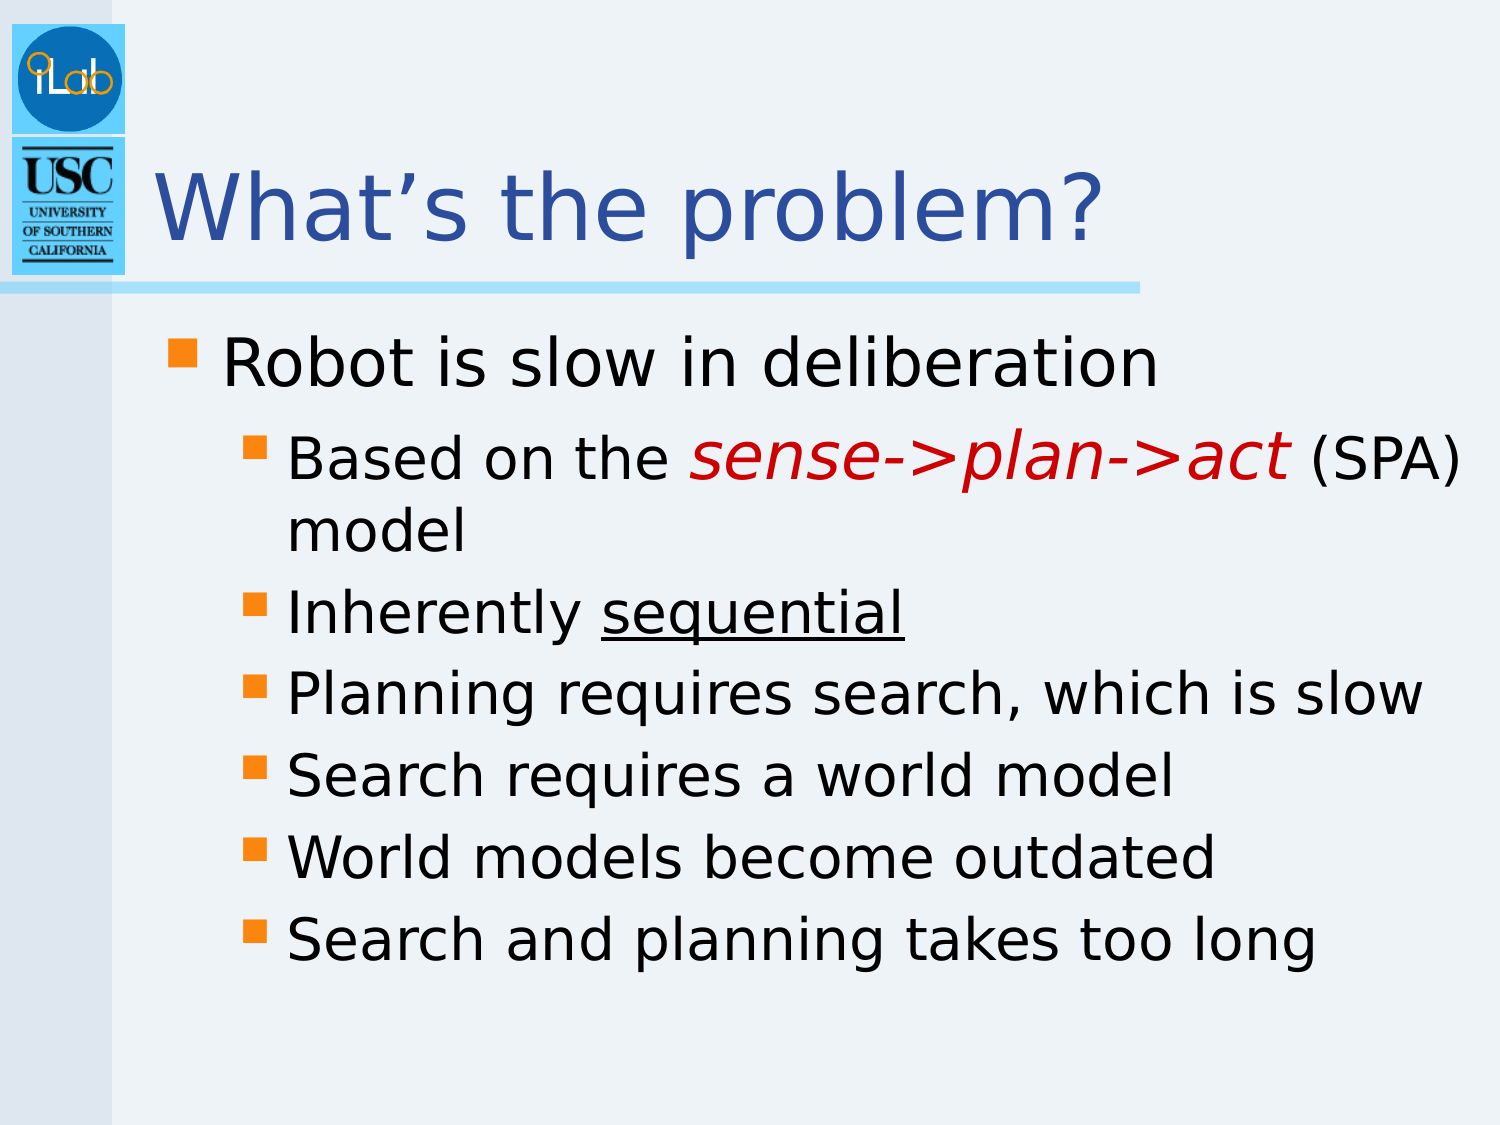

# What’s the problem?
Robot is slow in deliberation
Based on the sense->plan->act (SPA) model
Inherently sequential
Planning requires search, which is slow
Search requires a world model
World models become outdated
Search and planning takes too long